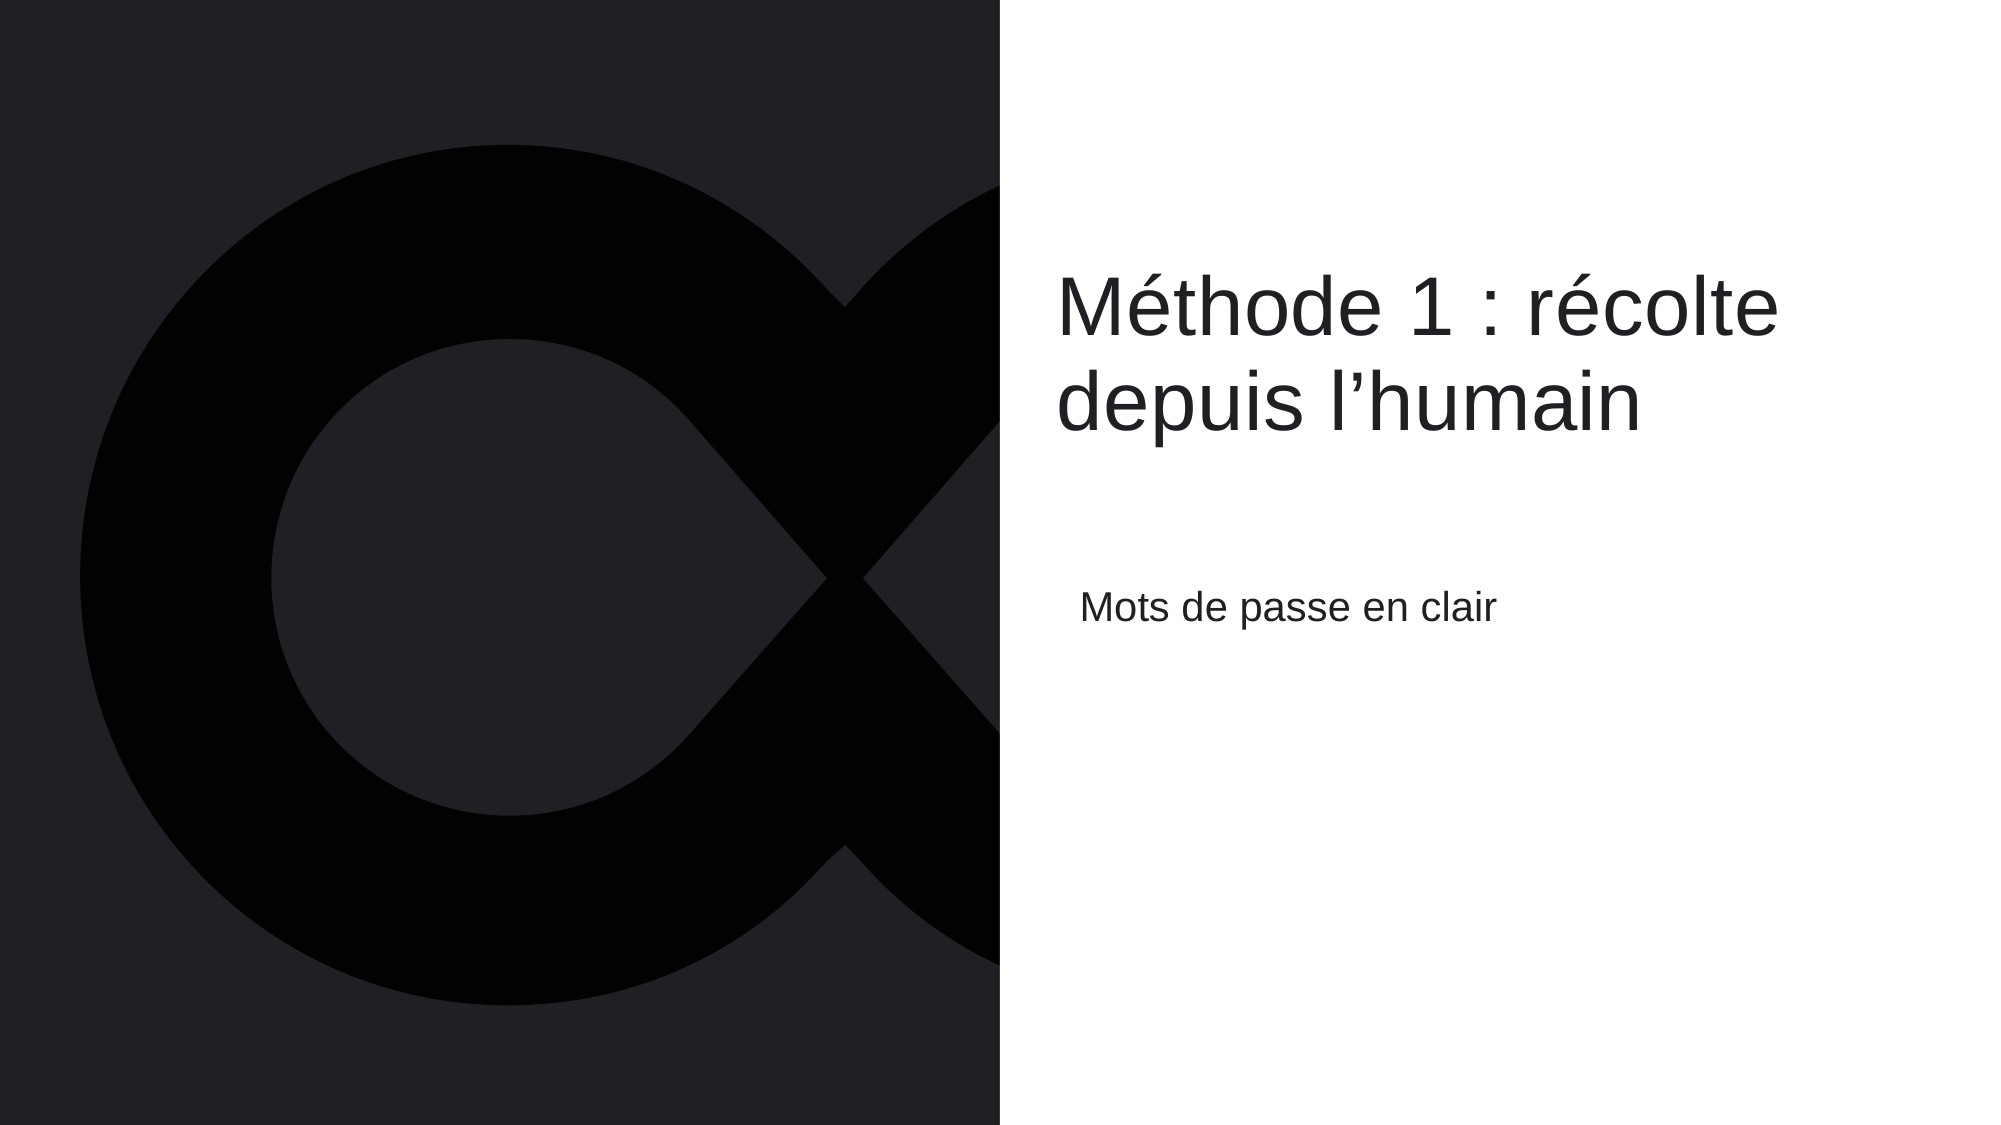

Méthode 1 : récolte depuis l’humain
Mots de passe en clair